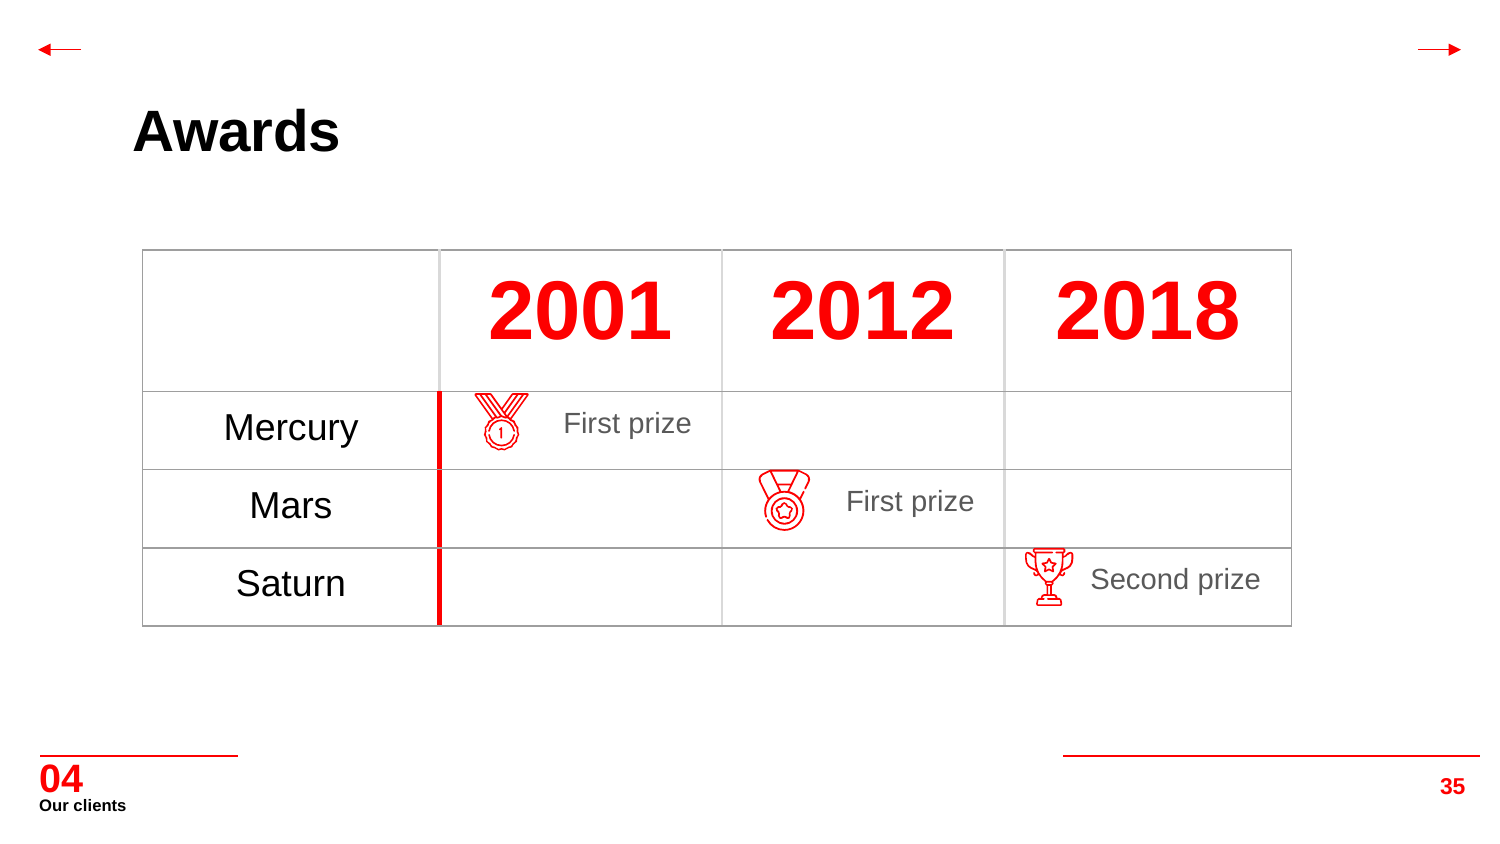

Awards
|  | 2001 | 2012 | 2018 |
| --- | --- | --- | --- |
| Mercury | First prize |  |  |
| Mars |  | First prize |  |
| Saturn |  |  | Second prize |

04
# Our clients